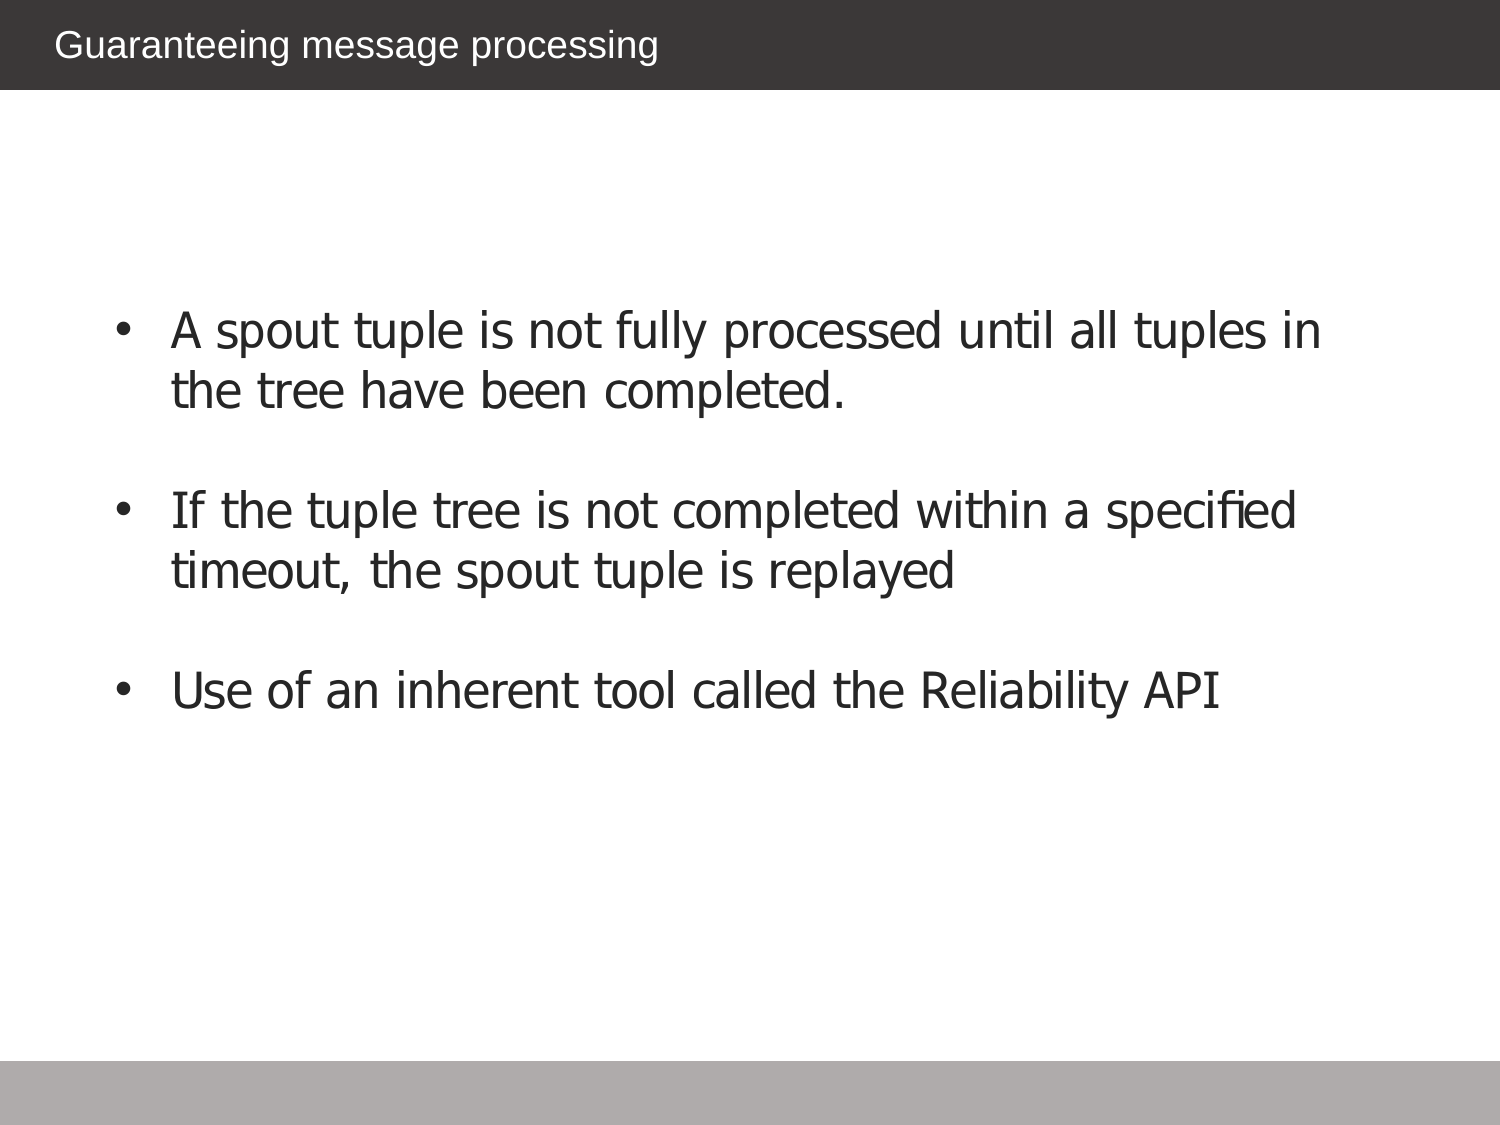

Guaranteeing message processing
A spout tuple is not fully processed until all tuples in the tree have been completed.

If the tuple tree is not completed within a specified timeout, the spout tuple is replayed

Use of an inherent tool called the Reliability API